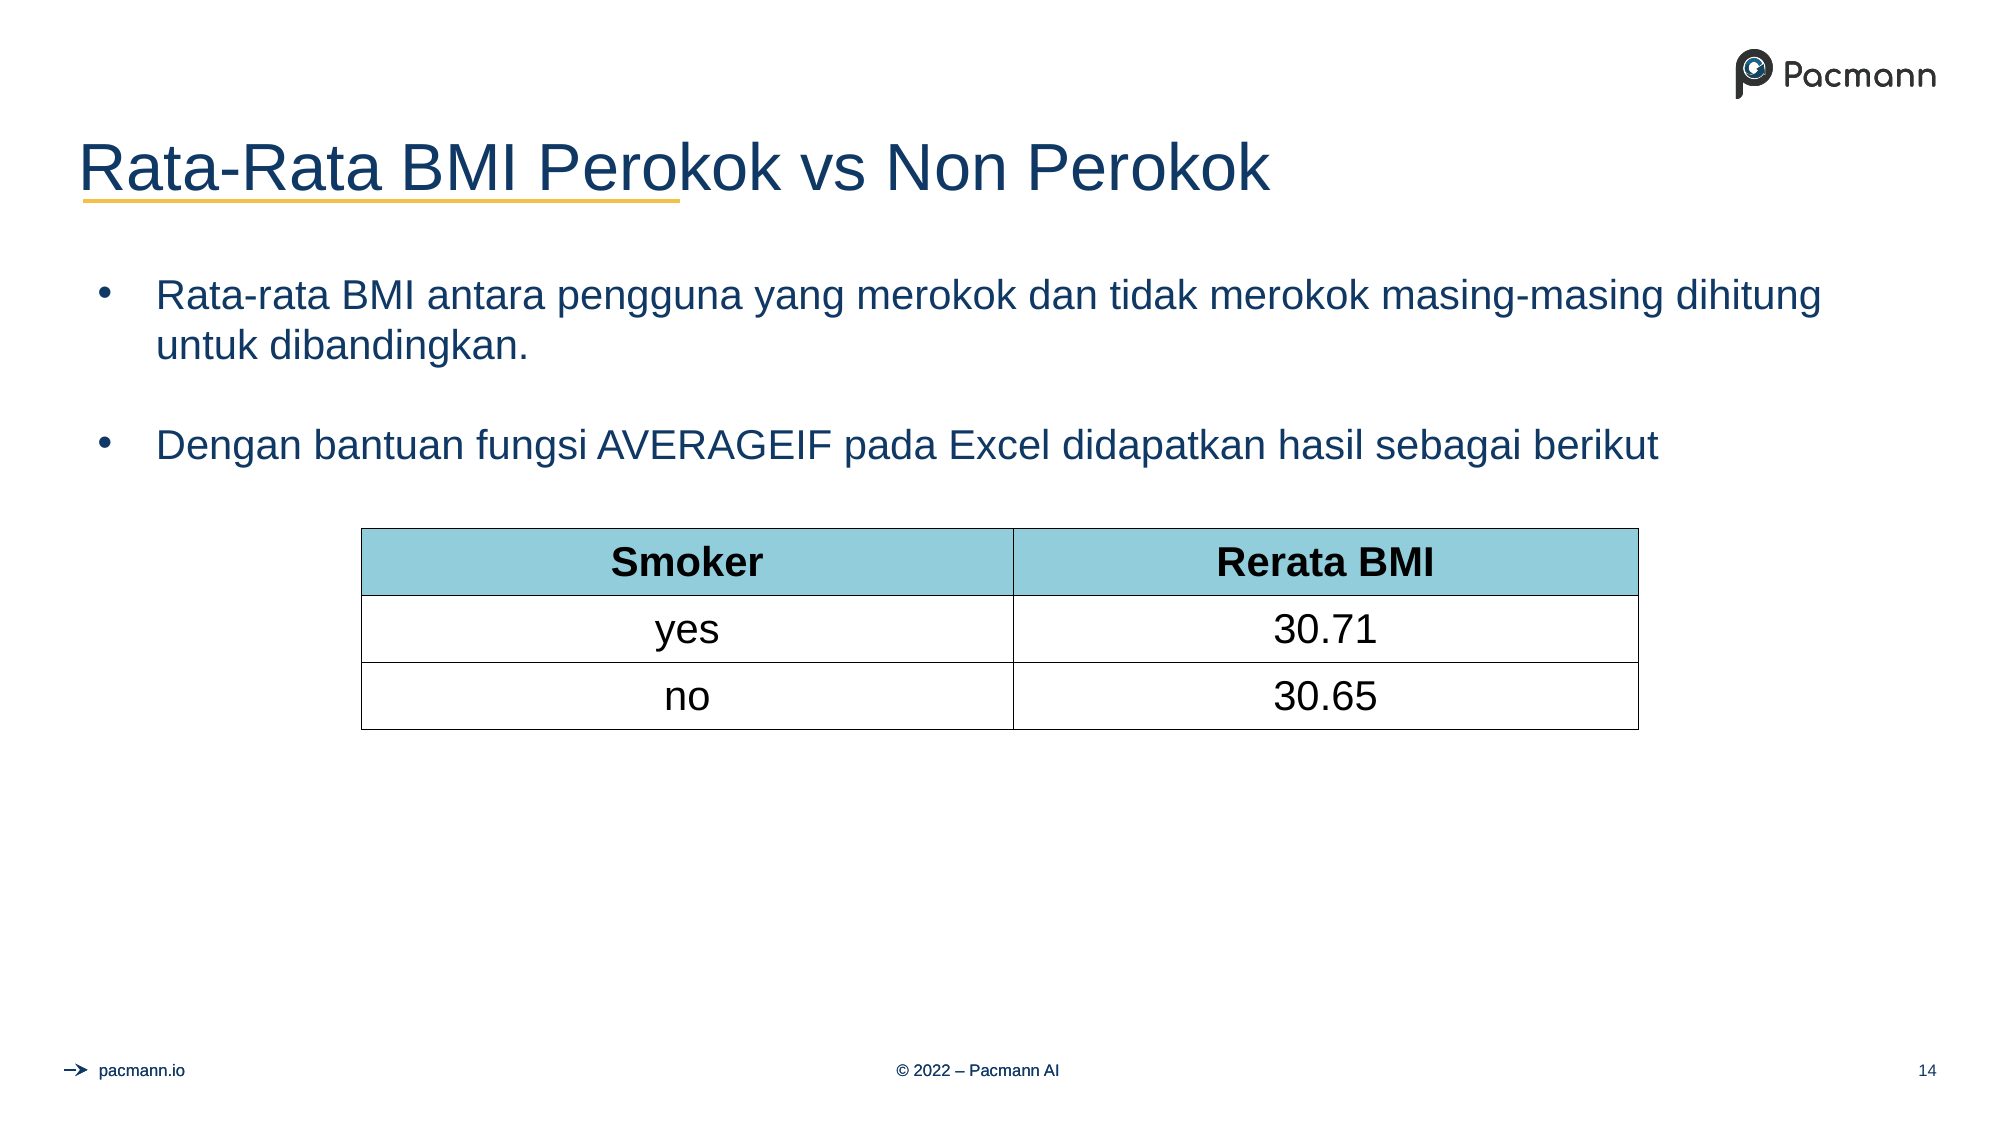

# Rata-Rata BMI Perokok vs Non Perokok
Rata-rata BMI antara pengguna yang merokok dan tidak merokok masing-masing dihitung untuk dibandingkan.

Dengan bantuan fungsi AVERAGEIF pada Excel didapatkan hasil sebagai berikut

| Smoker | Rerata BMI |
| --- | --- |
| yes | 30.71 |
| no | 30.65 |